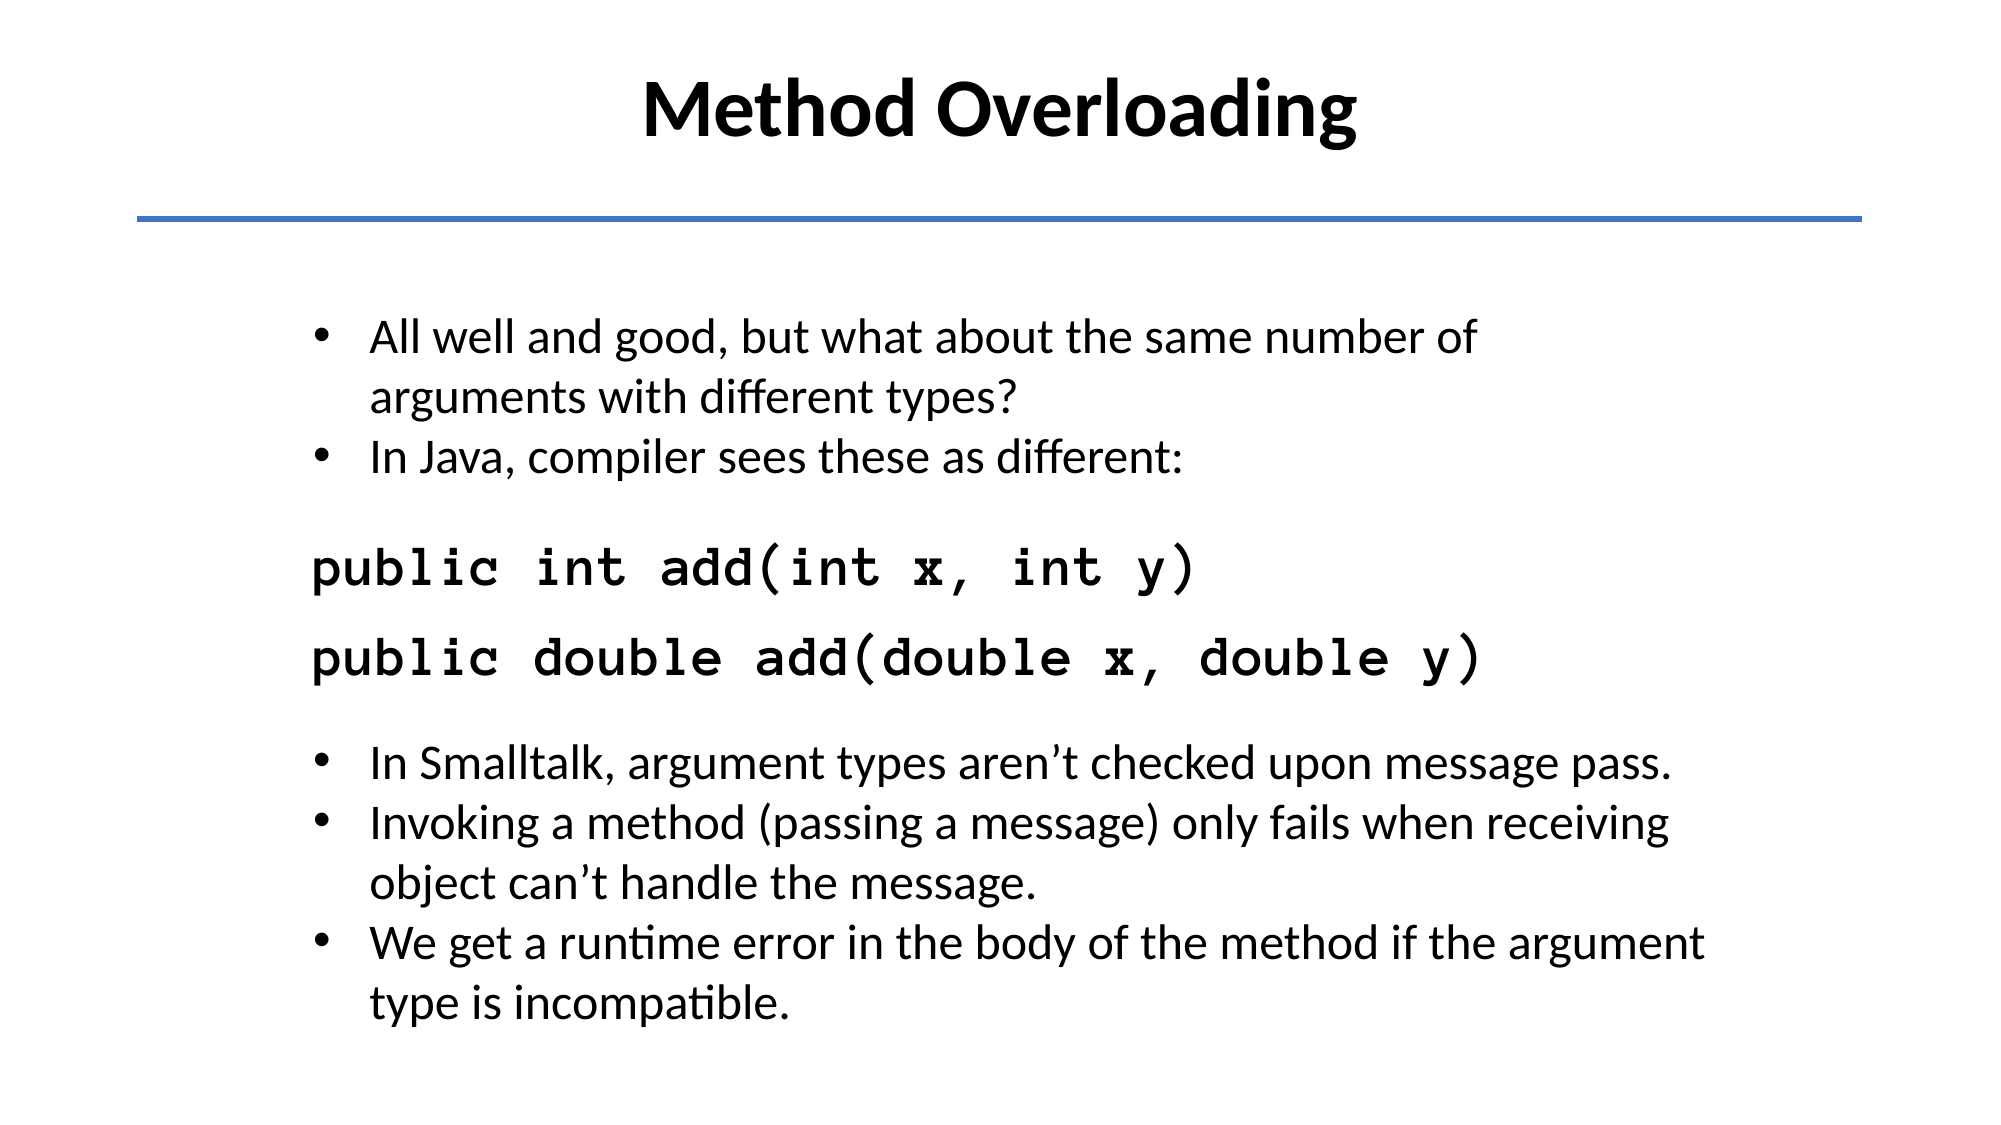

Method Overloading
All well and good, but what about the same number of arguments with different types?
In Java, compiler sees these as different:
public int add(int x, int y)
public double add(double x, double y)
In Smalltalk, argument types aren’t checked upon message pass.
Invoking a method (passing a message) only fails when receiving object can’t handle the message.
We get a runtime error in the body of the method if the argument type is incompatible.